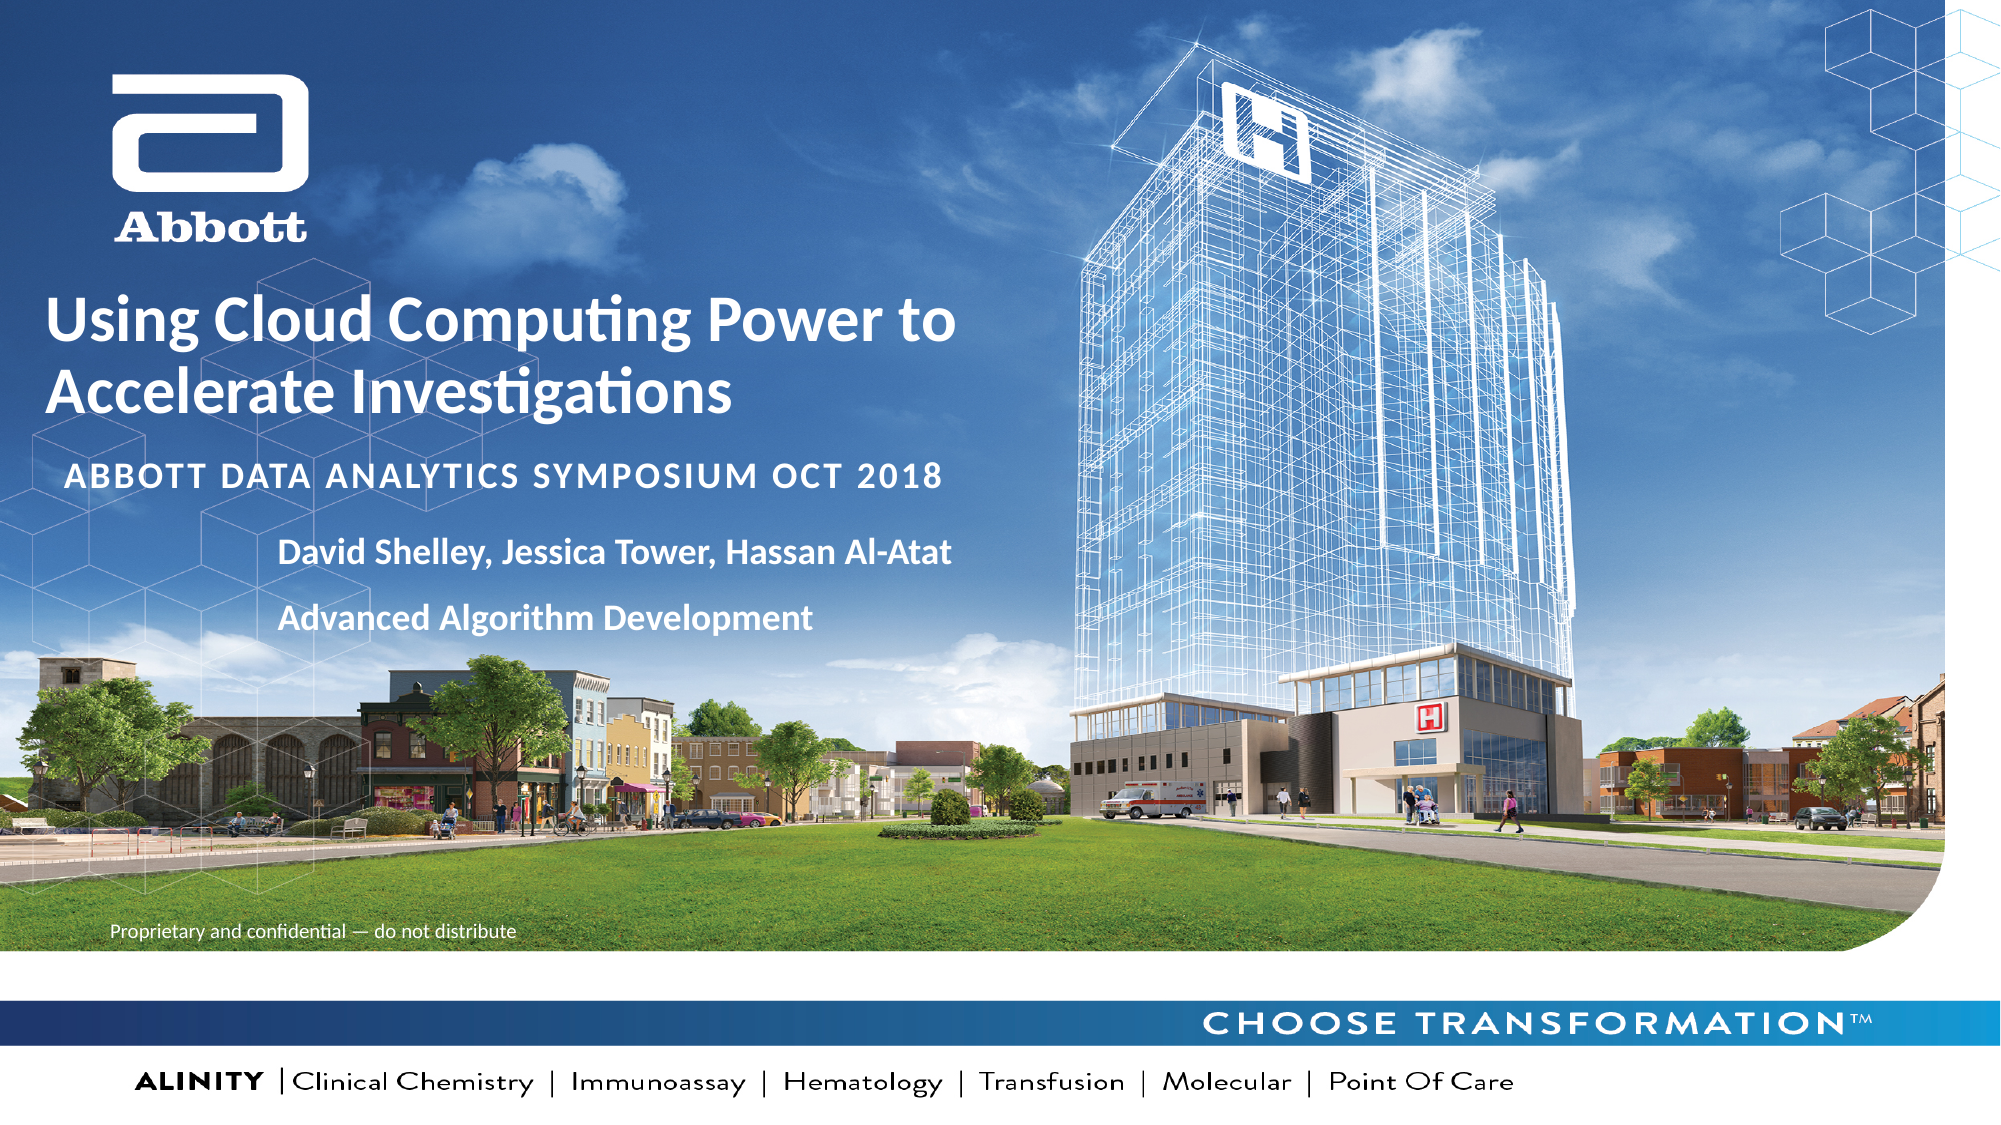

# Using Cloud Computing Power to Accelerate Investigations
Abbott Data Analytics Symposium Oct 2018
David Shelley, Jessica Tower, Hassan Al-Atat
Advanced Algorithm Development